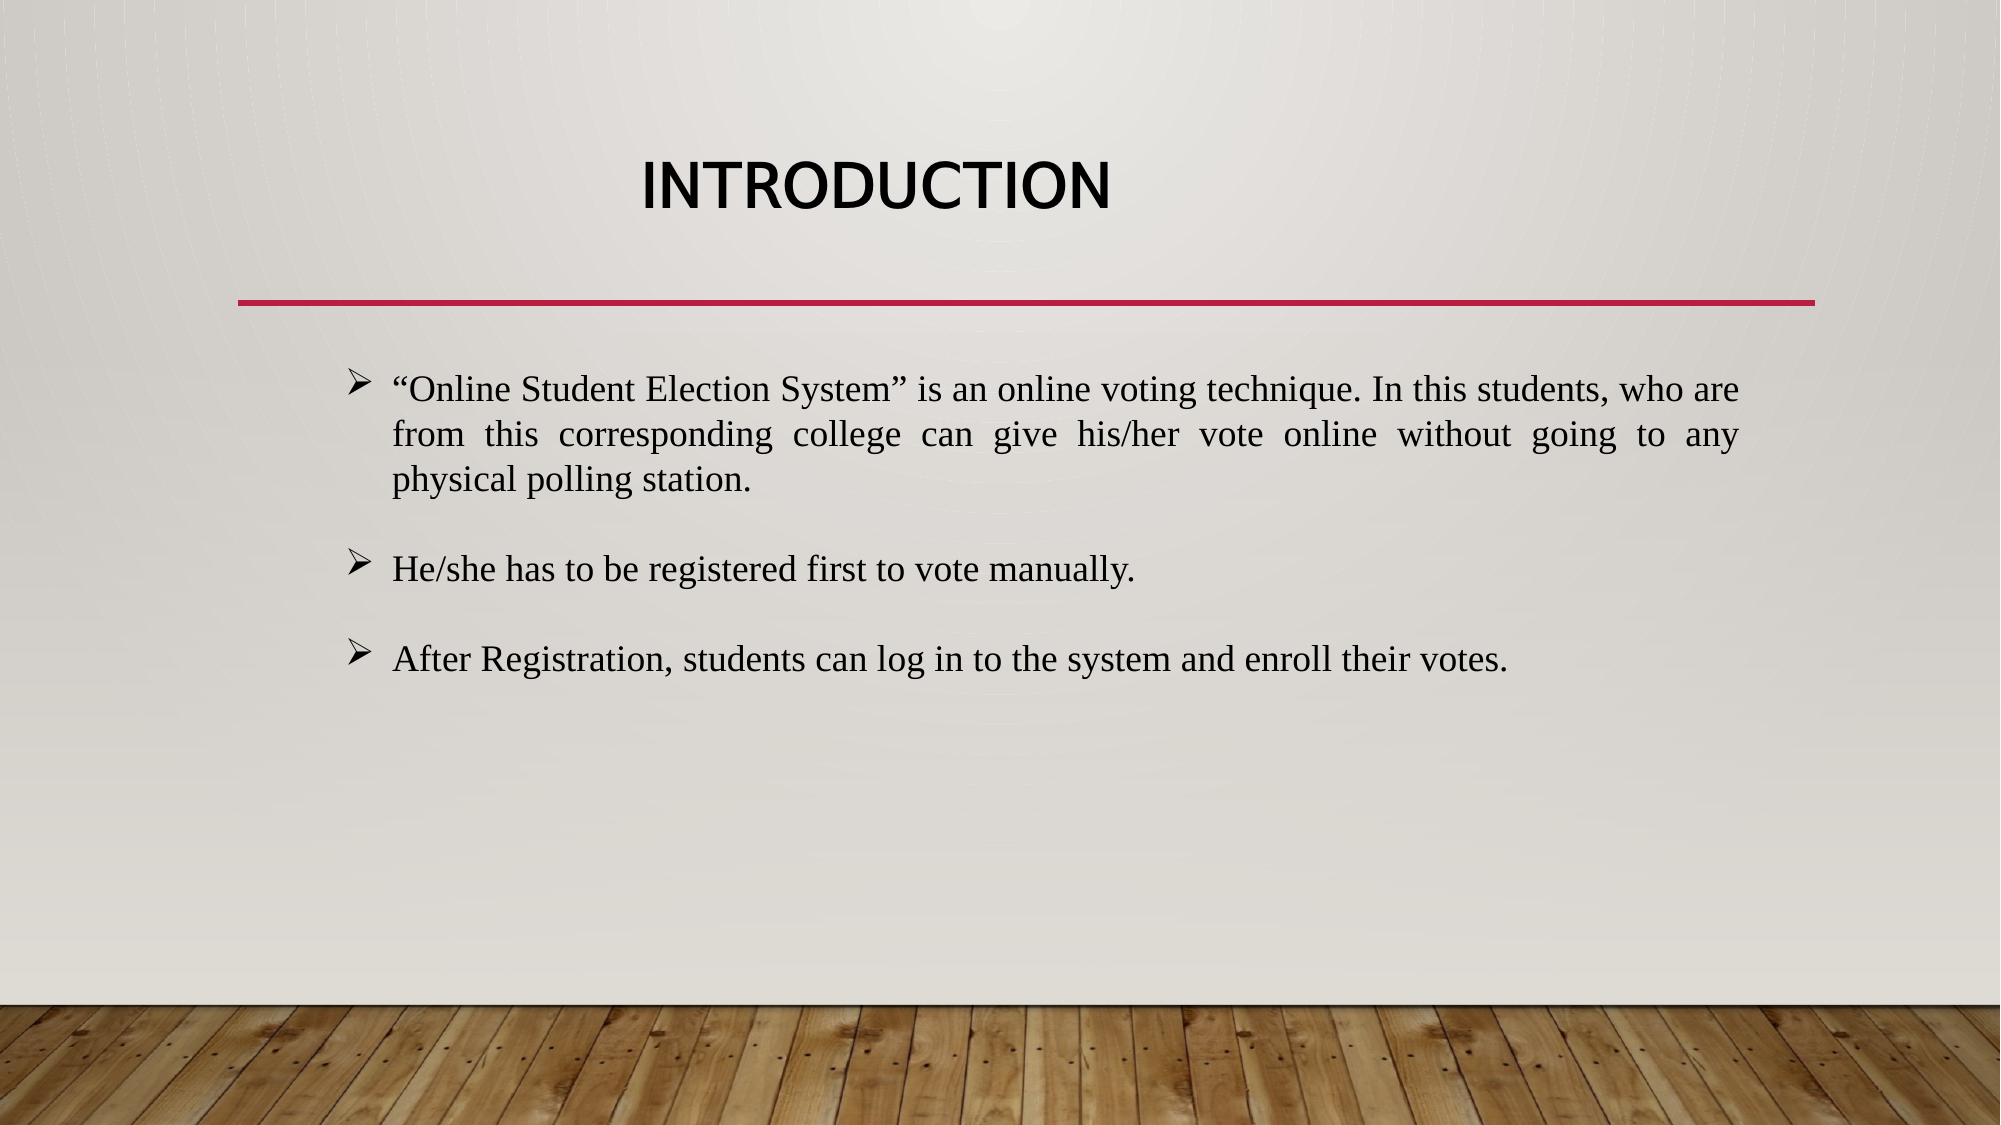

# introduction
“Online Student Election System” is an online voting technique. In this students, who are from this corresponding college can give his/her vote online without going to any physical polling station.

He/she has to be registered first to vote manually.

After Registration, students can log in to the system and enroll their votes.